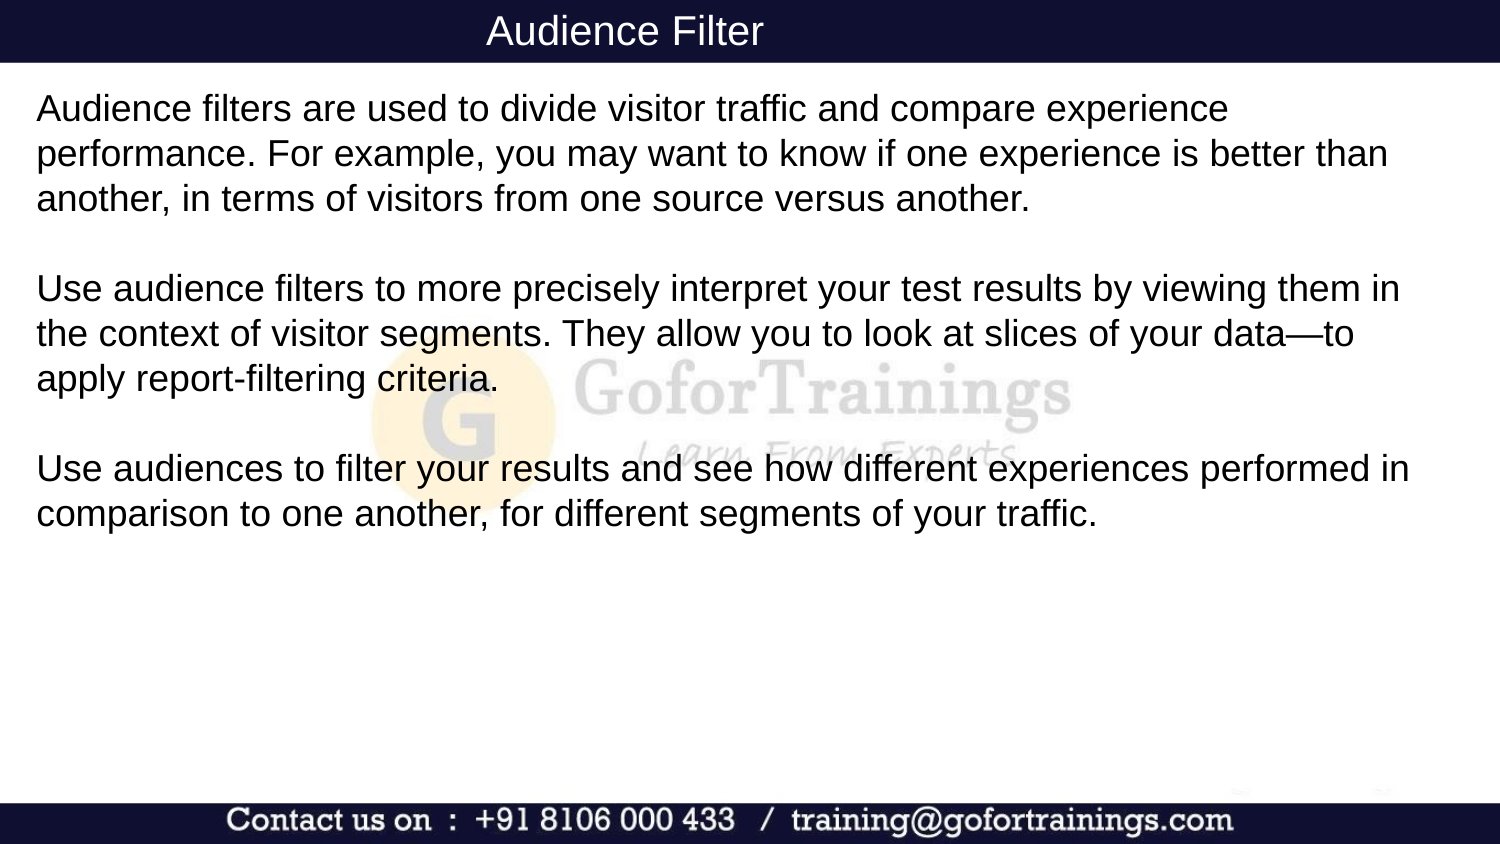

Audience Filter
Audience filters are used to divide visitor traffic and compare experience performance. For example, you may want to know if one experience is better than another, in terms of visitors from one source versus another.

Use audience filters to more precisely interpret your test results by viewing them in the context of visitor segments. They allow you to look at slices of your data—to apply report-filtering criteria.

Use audiences to filter your results and see how different experiences performed in comparison to one another, for different segments of your traffic.